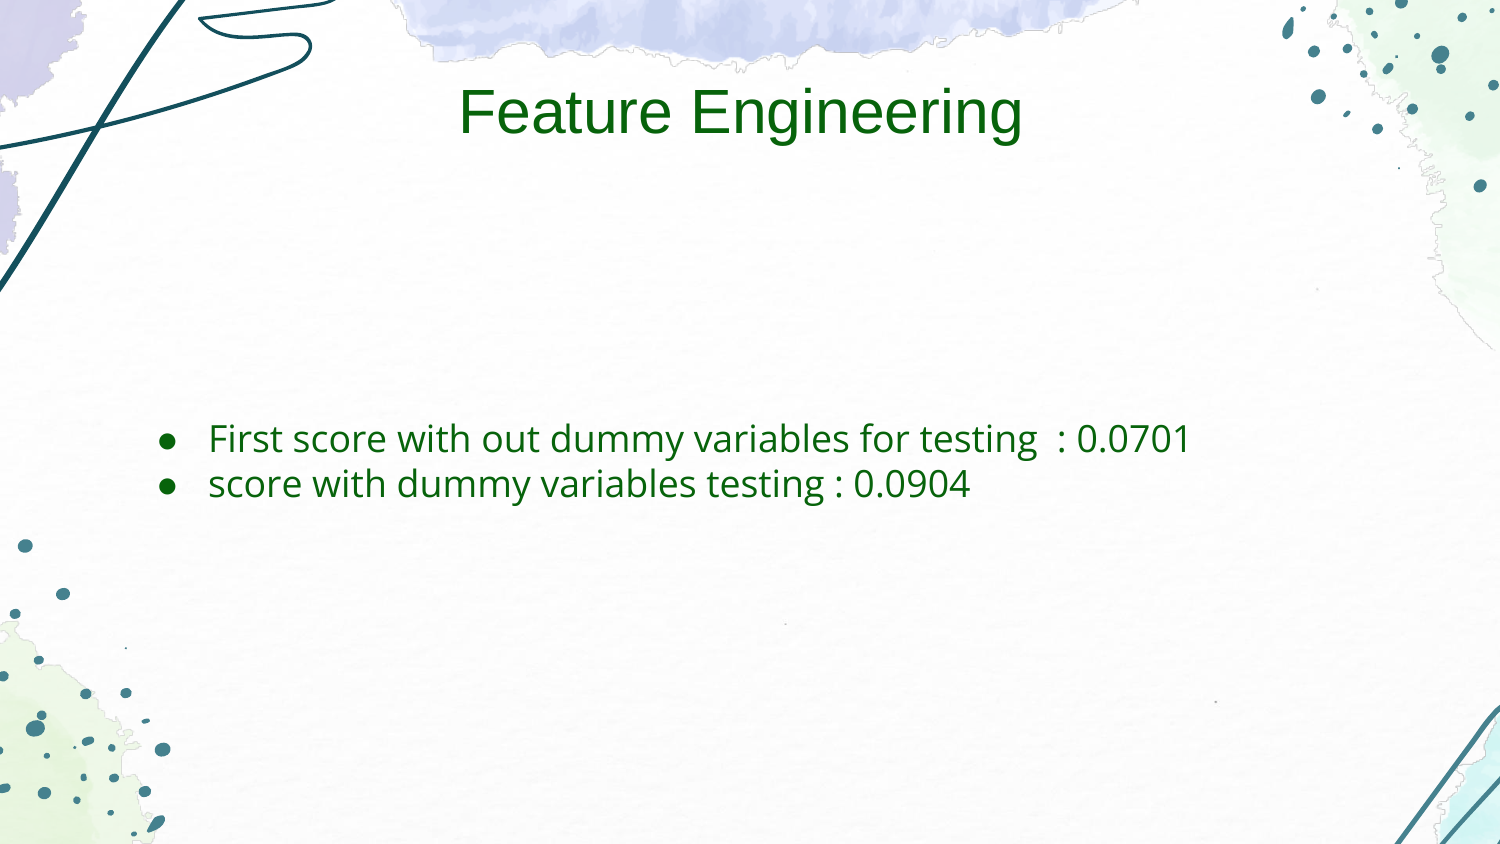

# Feature Engineering
First score with out dummy variables for testing  : 0.0701
score with dummy variables testing : 0.0904